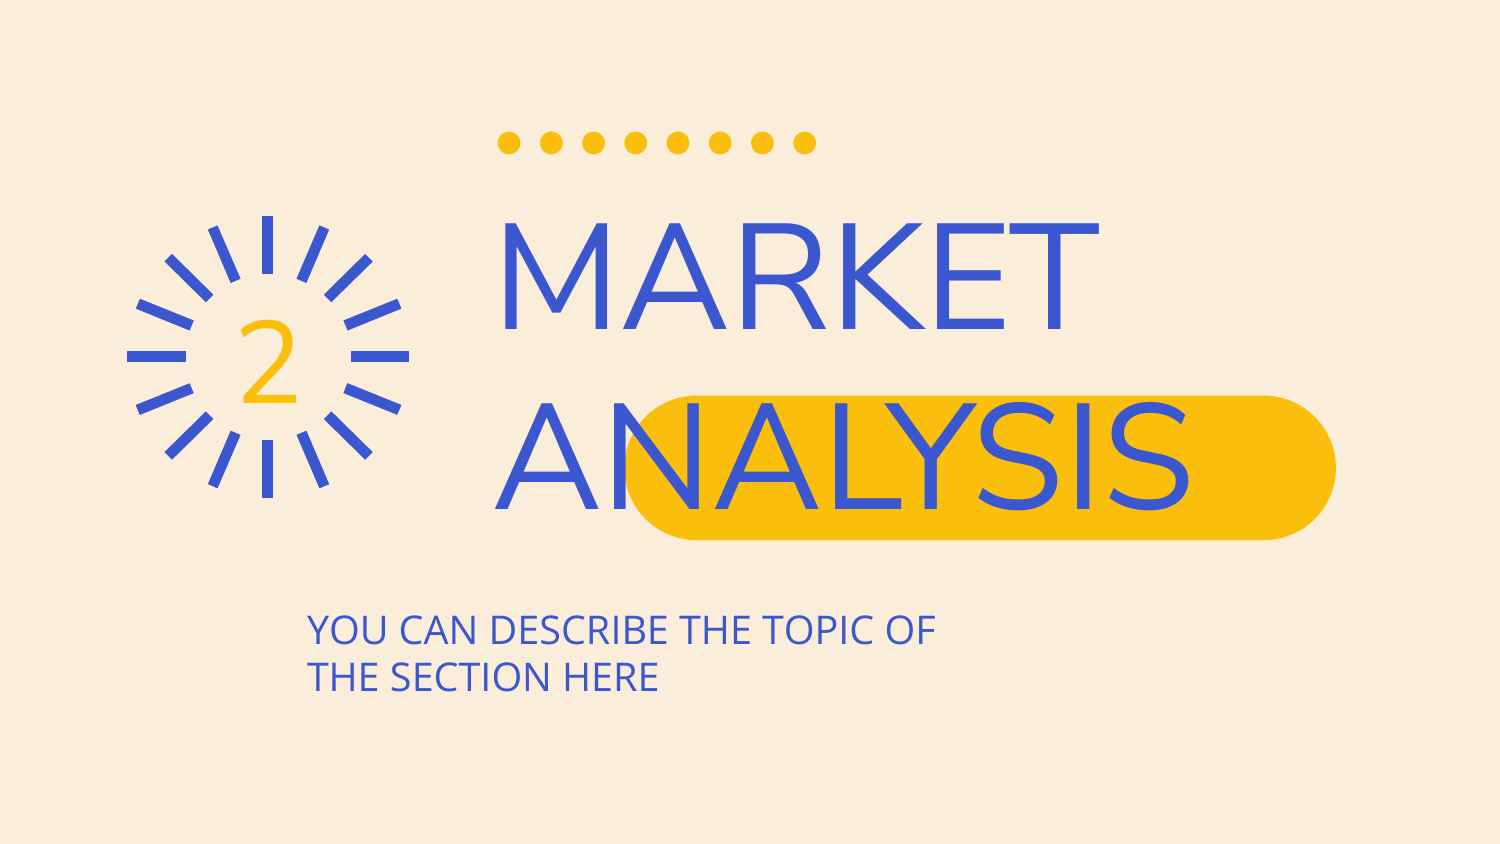

# MARKET ANALYSIS
2
YOU CAN DESCRIBE THE TOPIC OF THE SECTION HERE